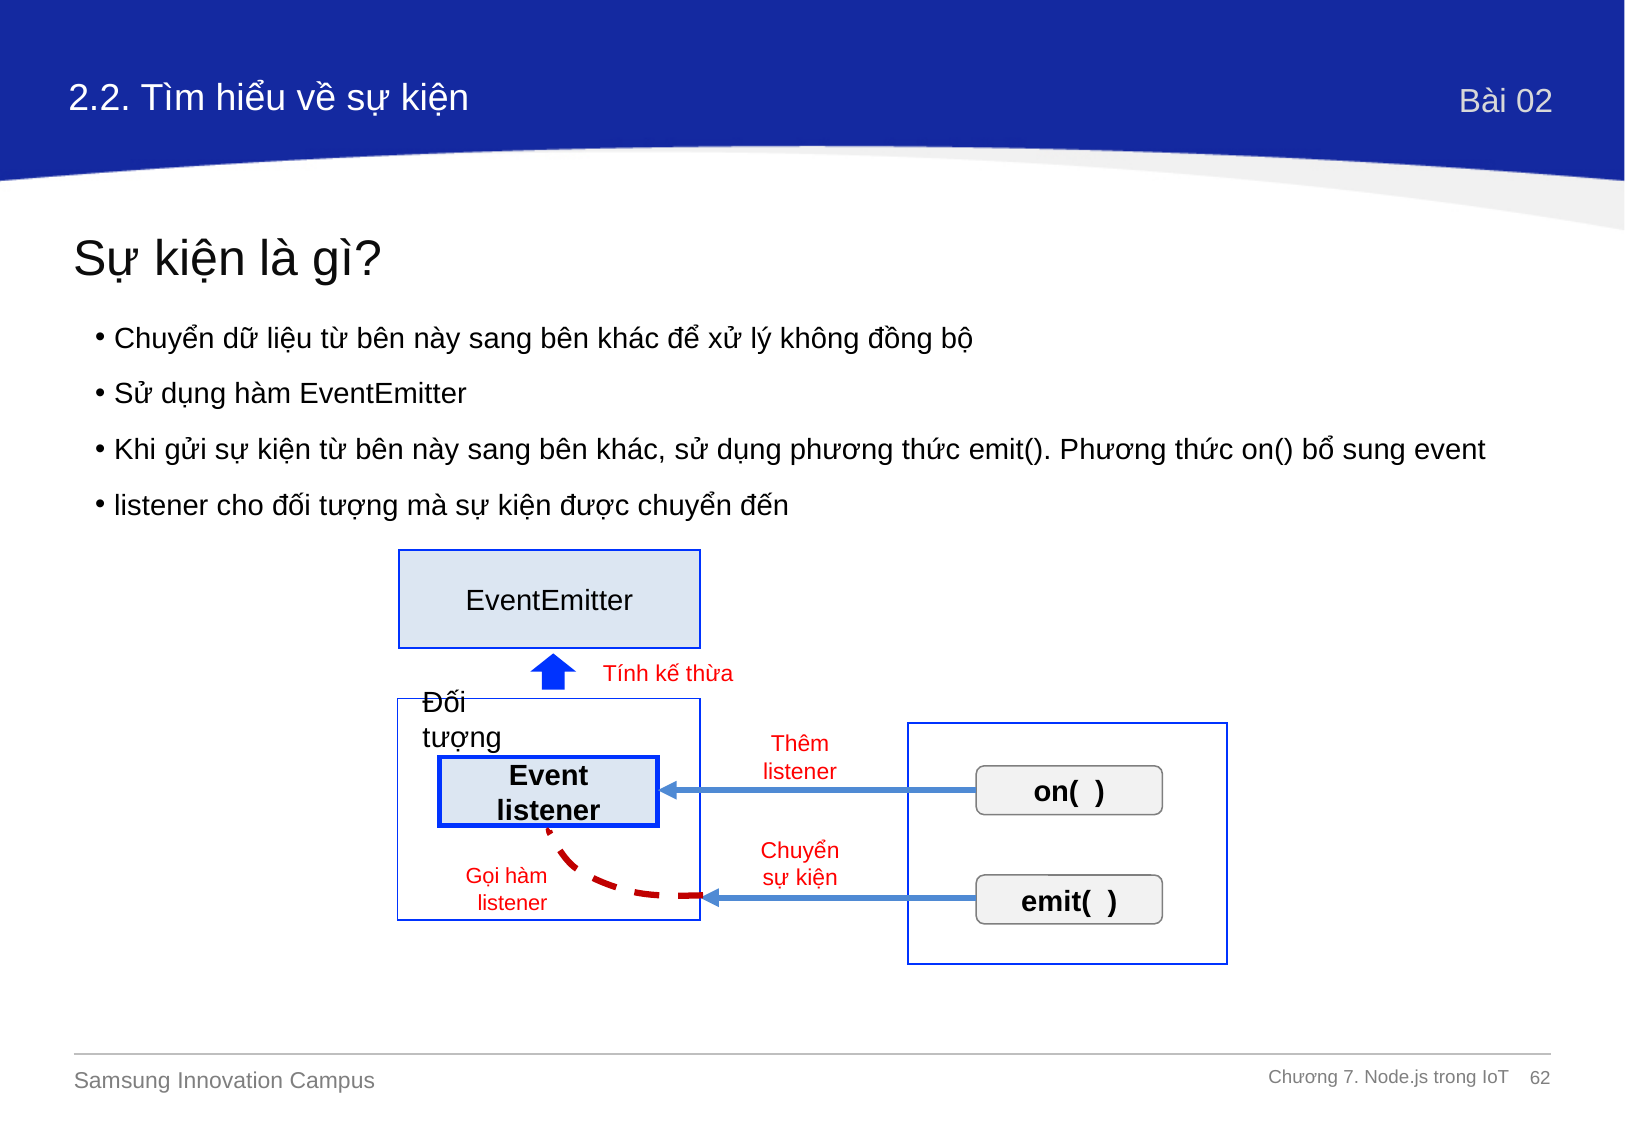

2.2. Tìm hiểu về sự kiện
Bài 02
Sự kiện là gì?
Chuyển dữ liệu từ bên này sang bên khác để xử lý không đồng bộ
Sử dụng hàm EventEmitter
Khi gửi sự kiện từ bên này sang bên khác, sử dụng phương thức emit(). Phương thức on() bổ sung event
listener cho đối tượng mà sự kiện được chuyển đến
EventEmitter

Tính kế thừa
Đối tượng
Thêm listener
Chuyển sự kiện
Gọi hàm
listener
EventEmitter

Event listener
on(  )

emit(  )